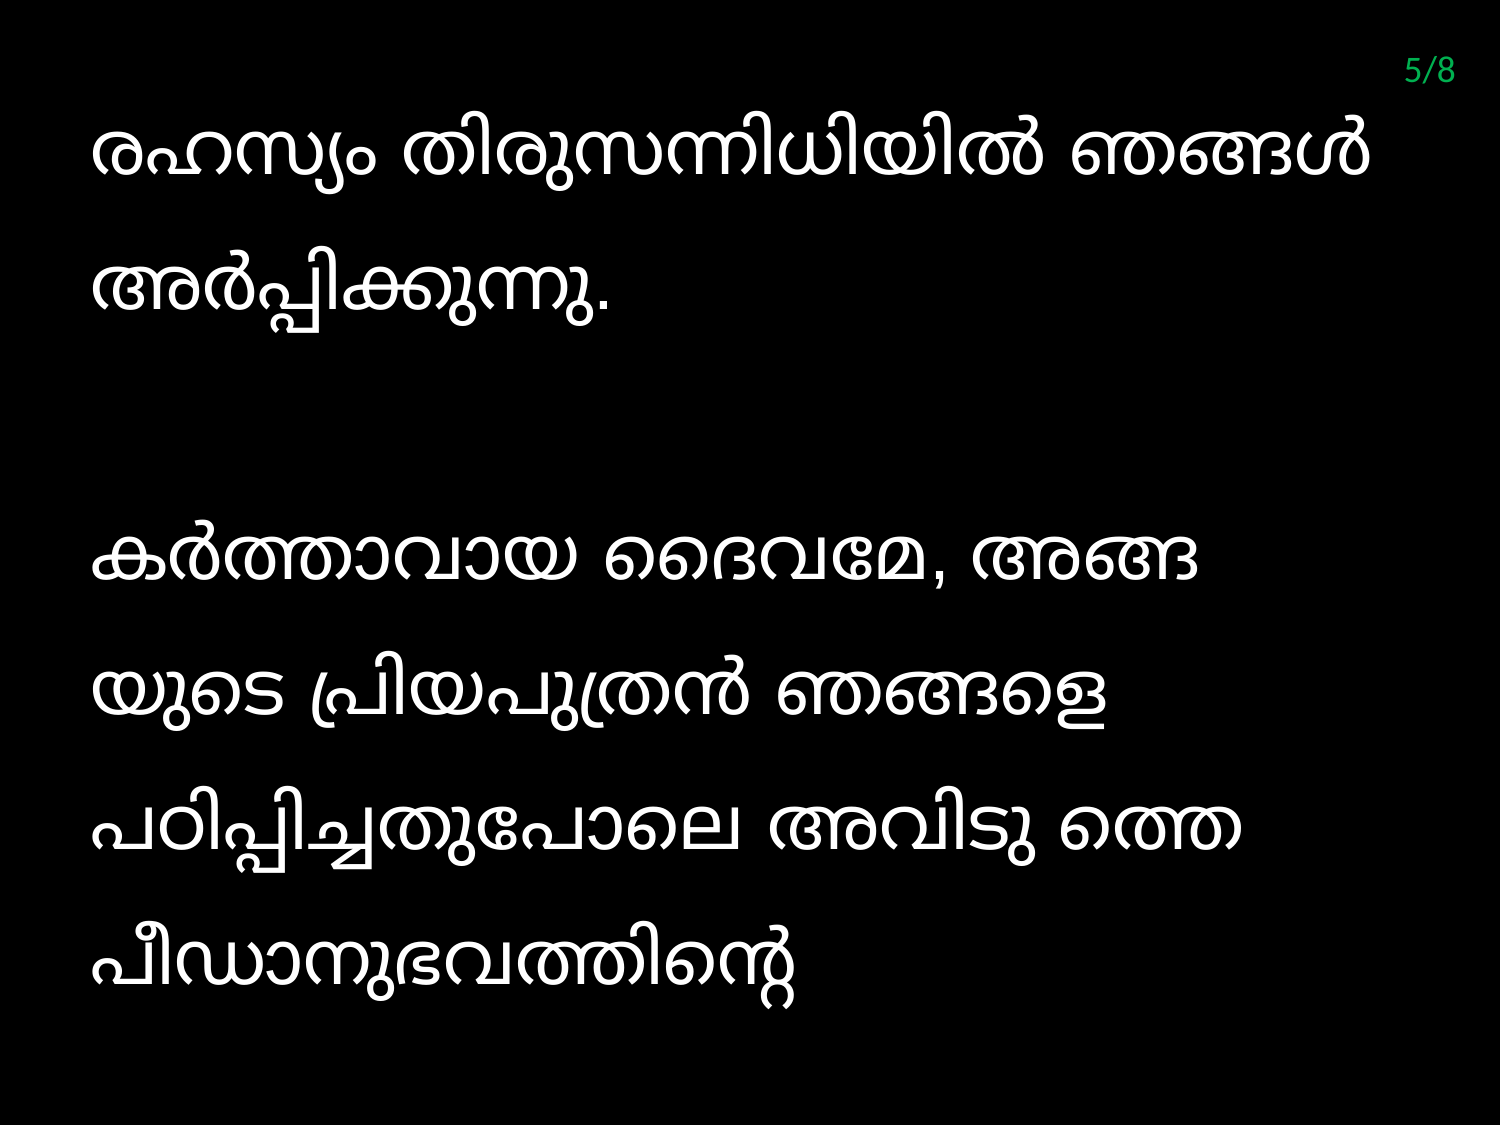

5/8
രഹസ്യം തിരുസന്നിധിയില്‍ ഞങ്ങള്‍ അര്‍പ്പിക്കുന്നു.

കര്‍ത്താവായ ദൈവമേ, അങ്ങ യുടെ പ്രിയപുത്രന്‍ ഞങ്ങളെ പഠിപ്പിച്ചതുപോലെ അവിടു ത്തെ പീഡാനുഭവത്തിന്‍റെ